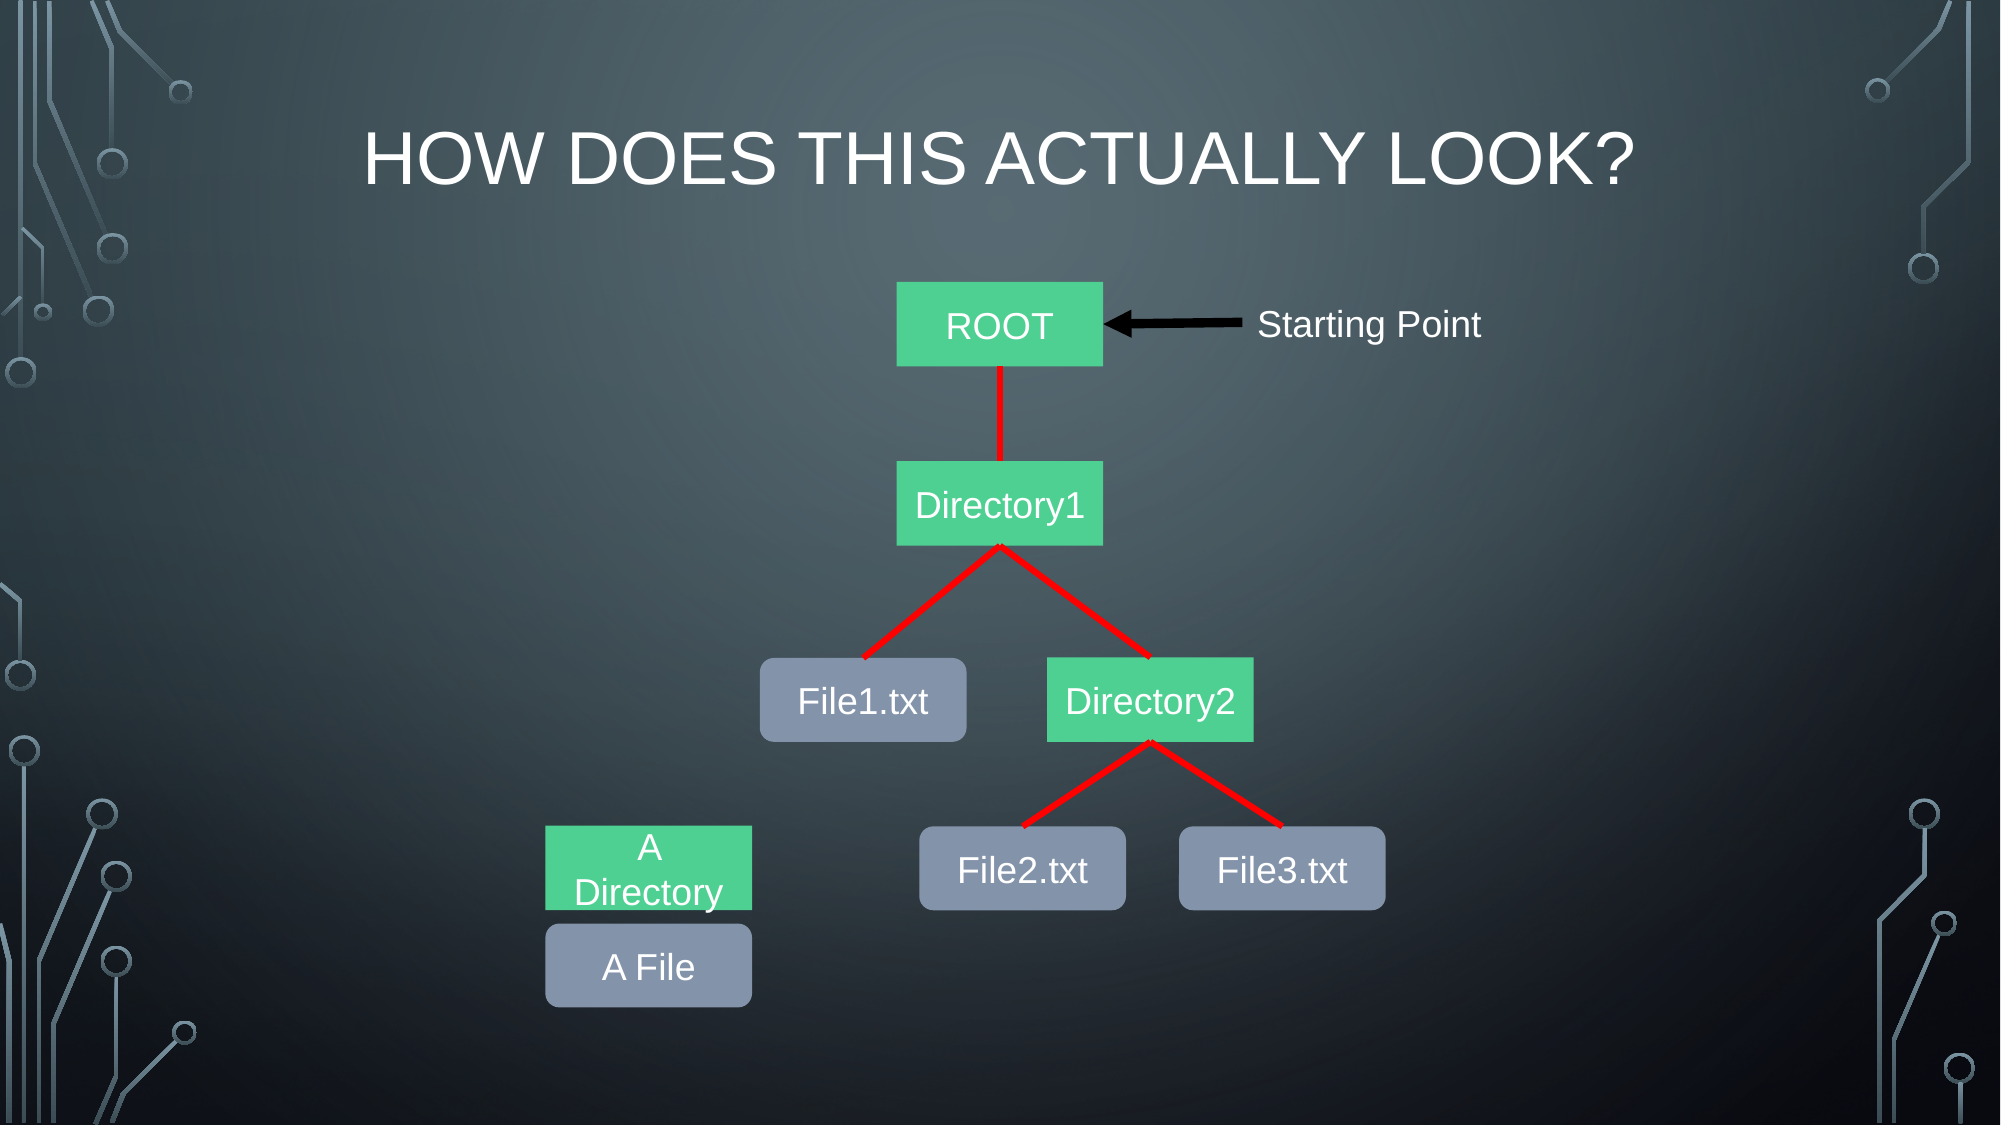

# How does this actually look?
ROOT
Starting Point
Directory1
Directory2
File1.txt
A Directory
File2.txt
File3.txt
A File